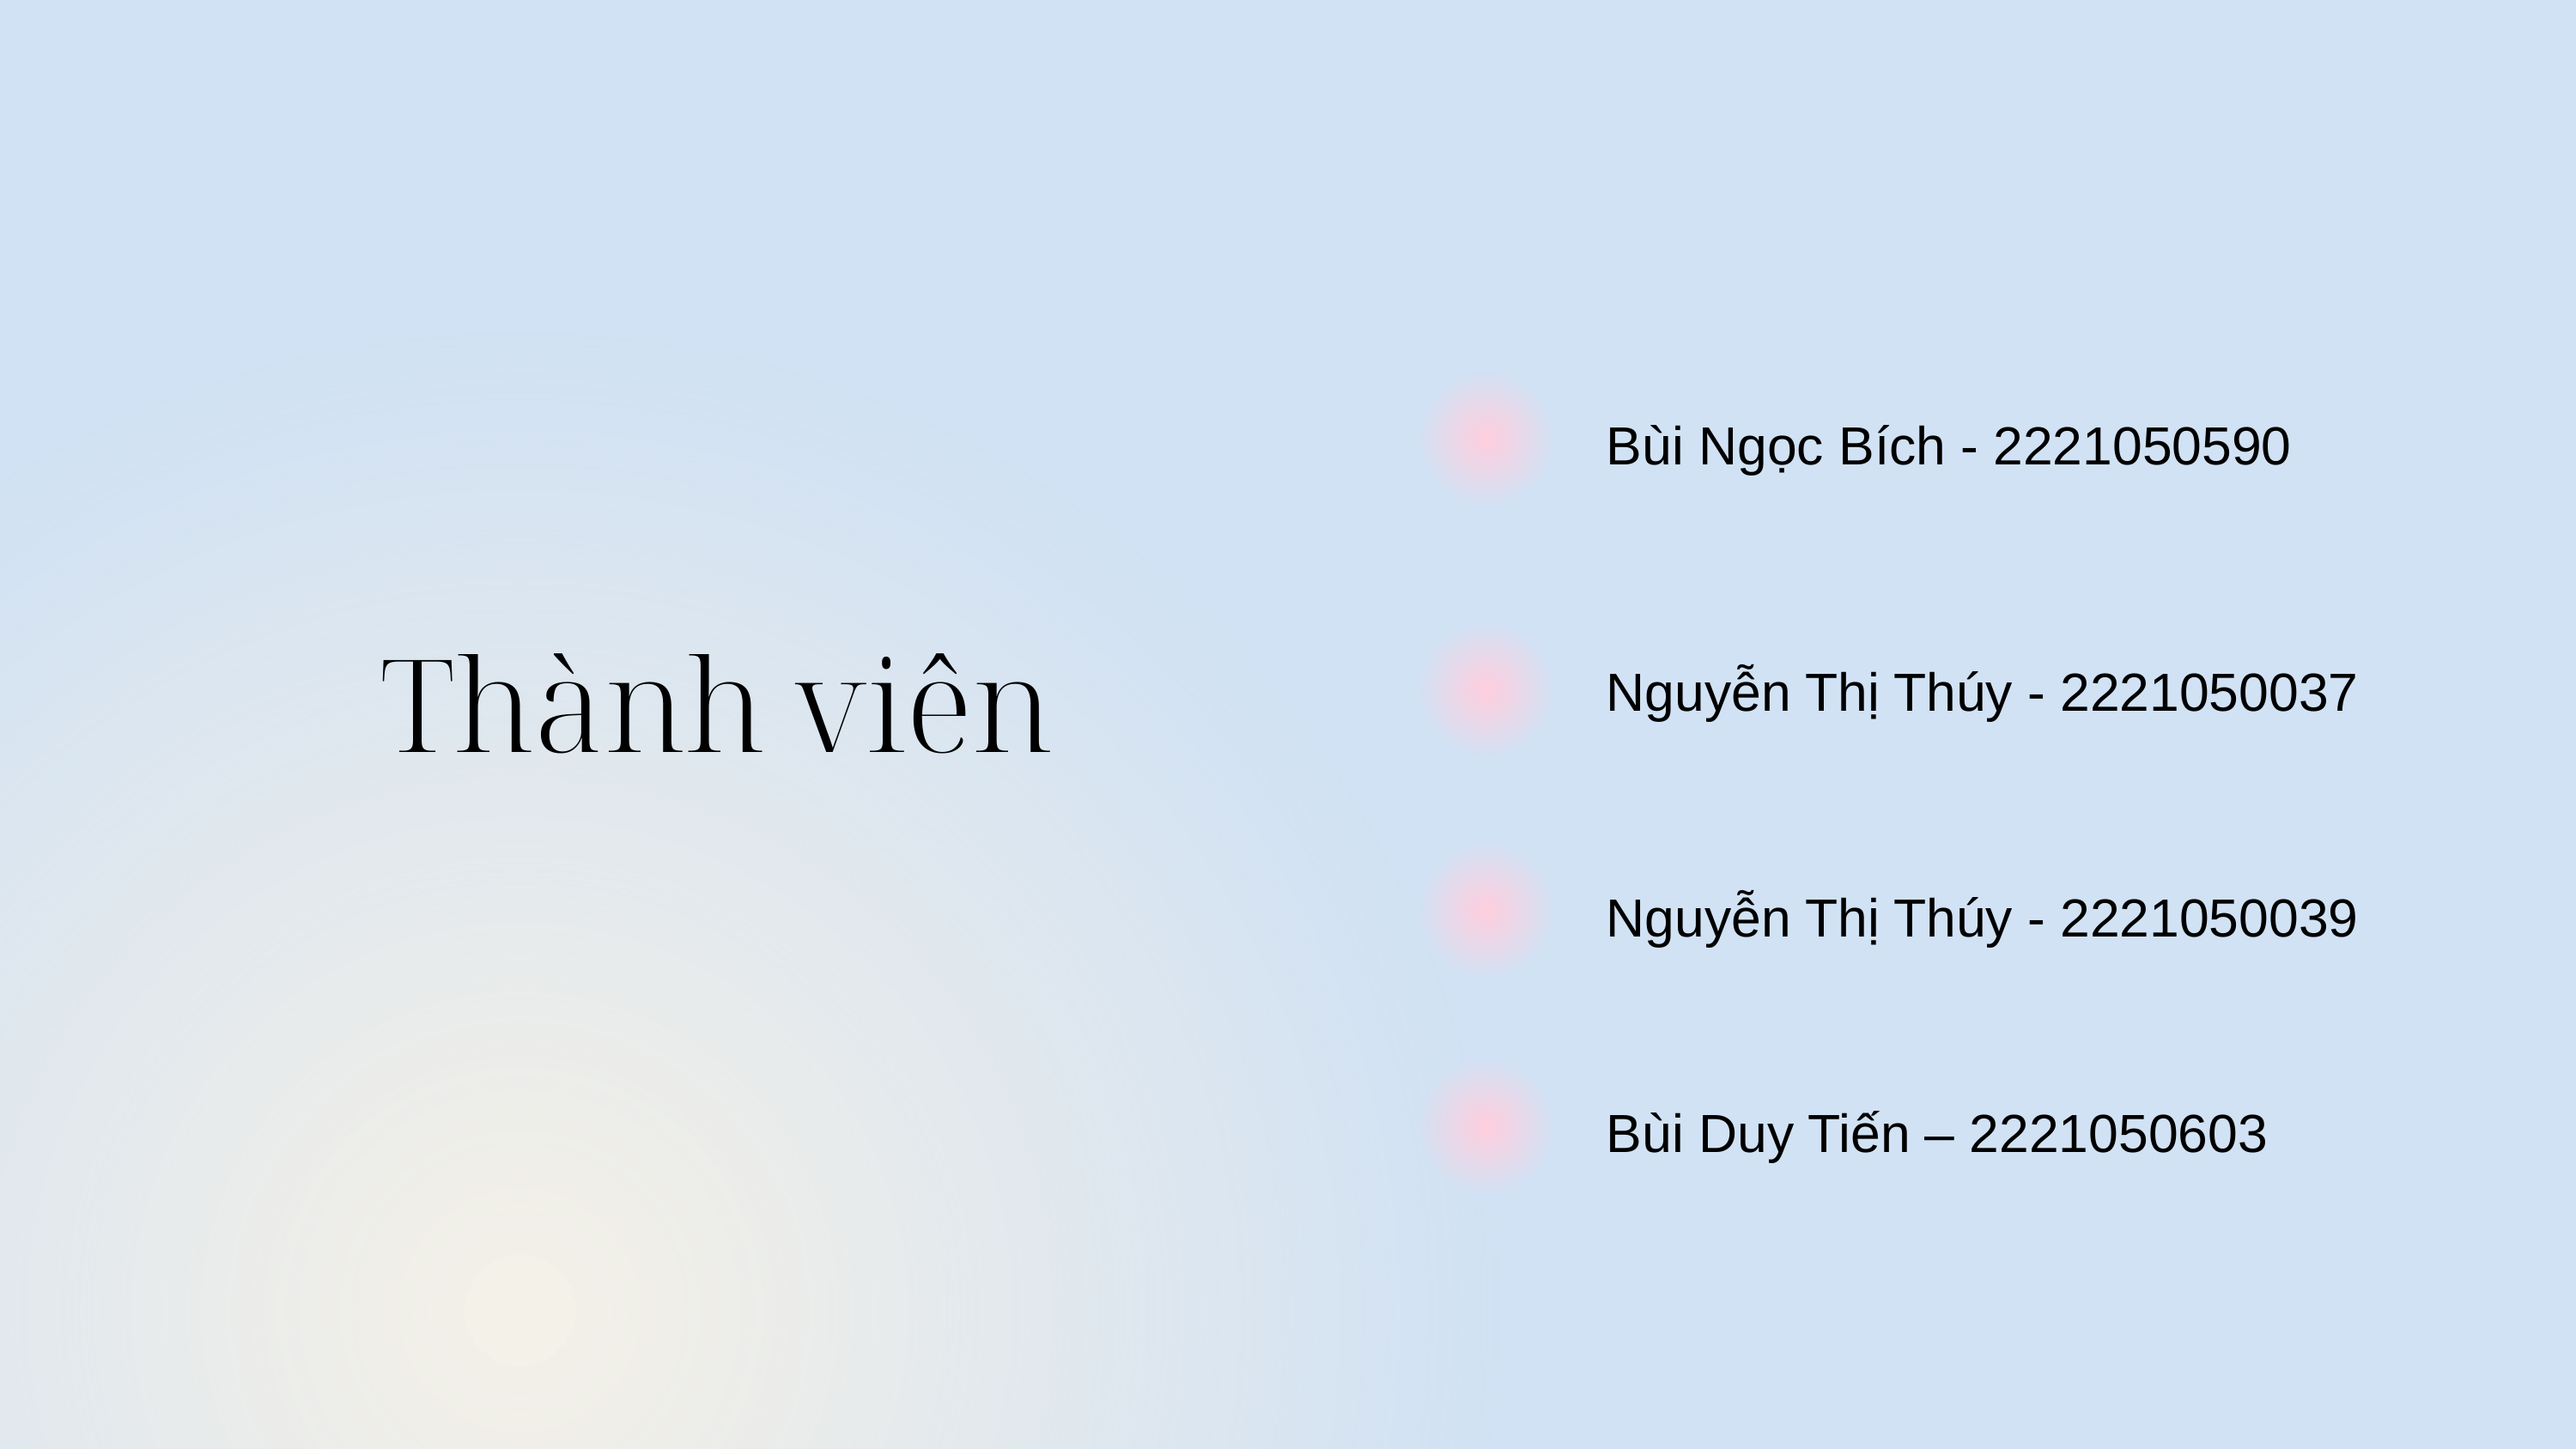

Bùi Ngọc Bích - 2221050590
Thành viên

Nguyễn Thị Thúy - 2221050037

Nguyễn Thị Thúy - 2221050039

Bùi Duy Tiến – 2221050603